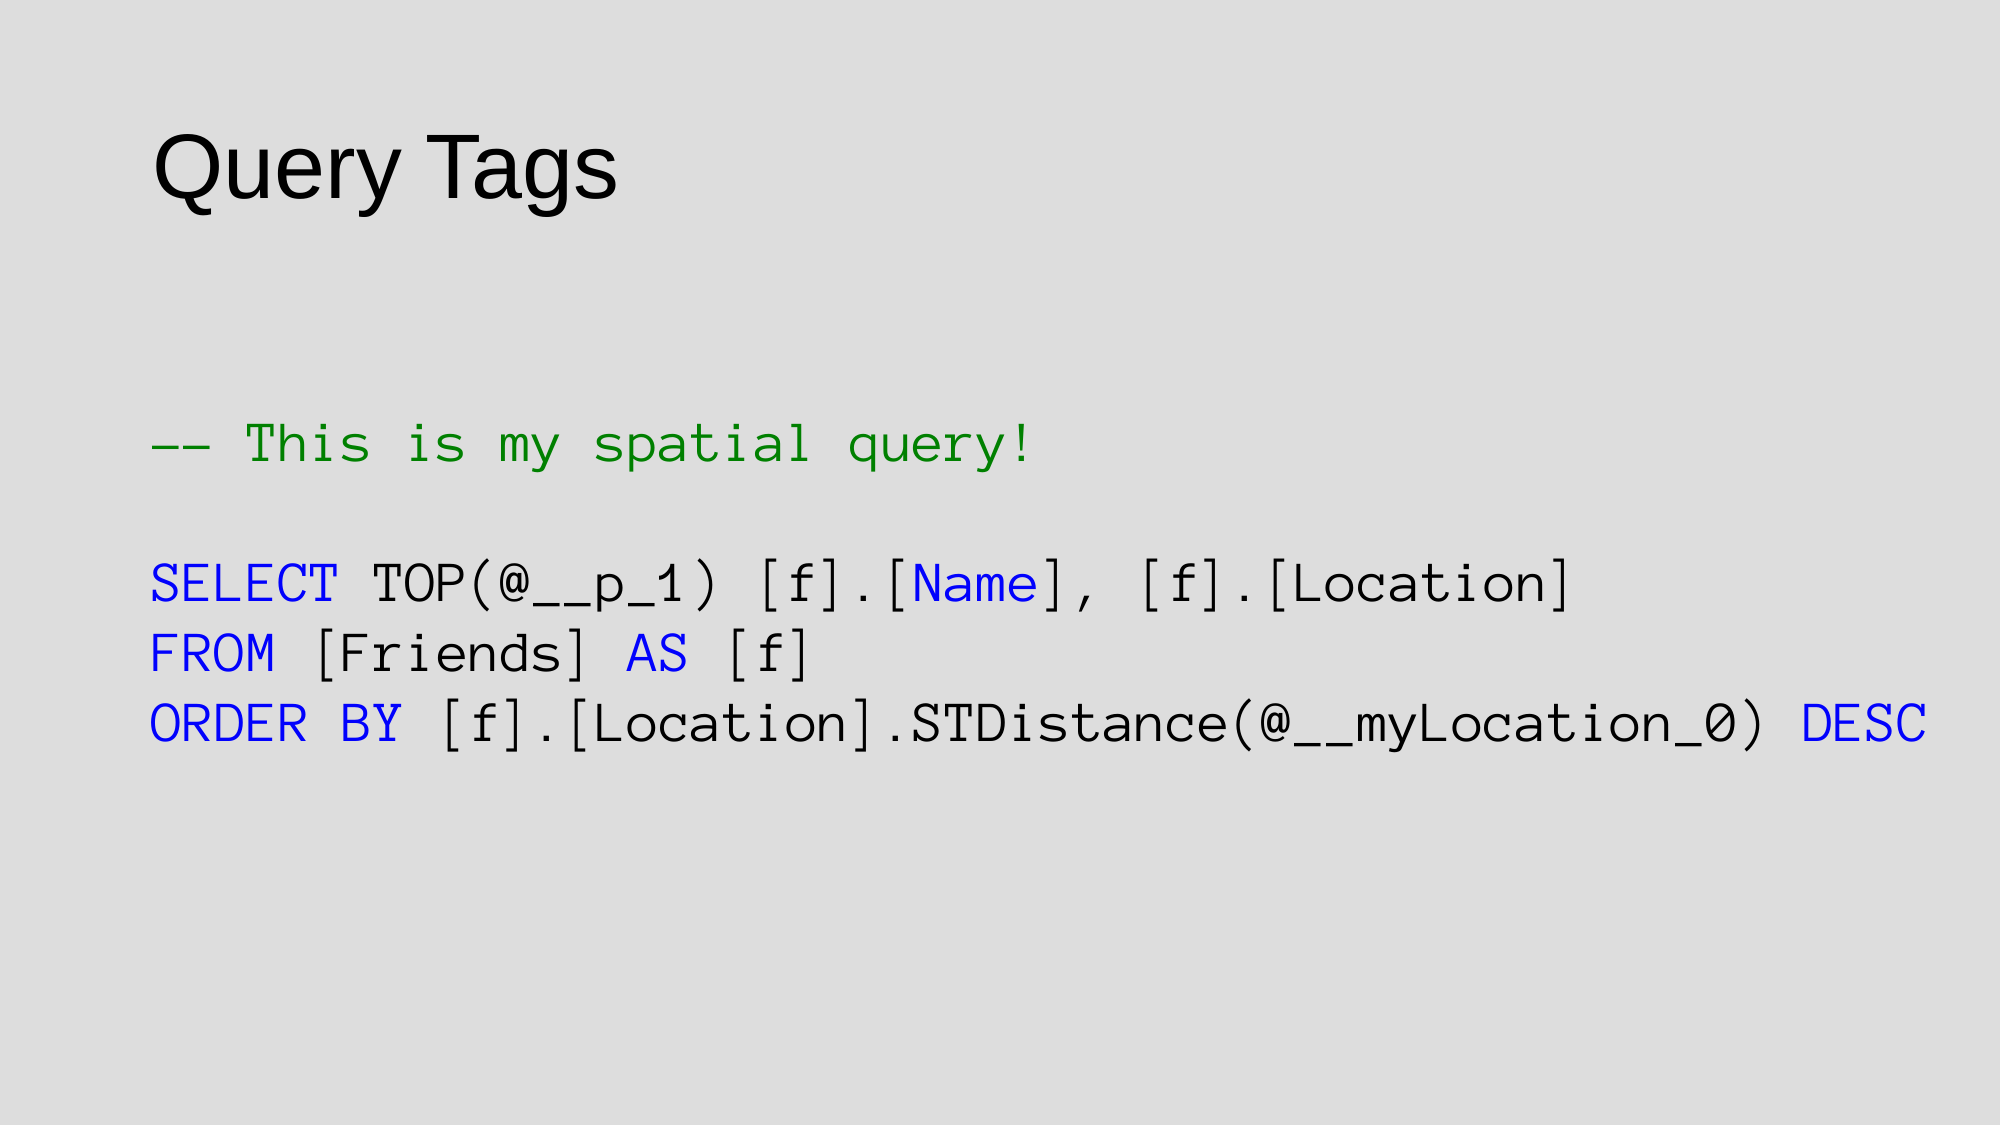

# Query Tags
-- This is my spatial query!

SELECT TOP(@__p_1) [f].[Name], [f].[Location]
FROM [Friends] AS [f]
ORDER BY [f].[Location].STDistance(@__myLocation_0) DESC